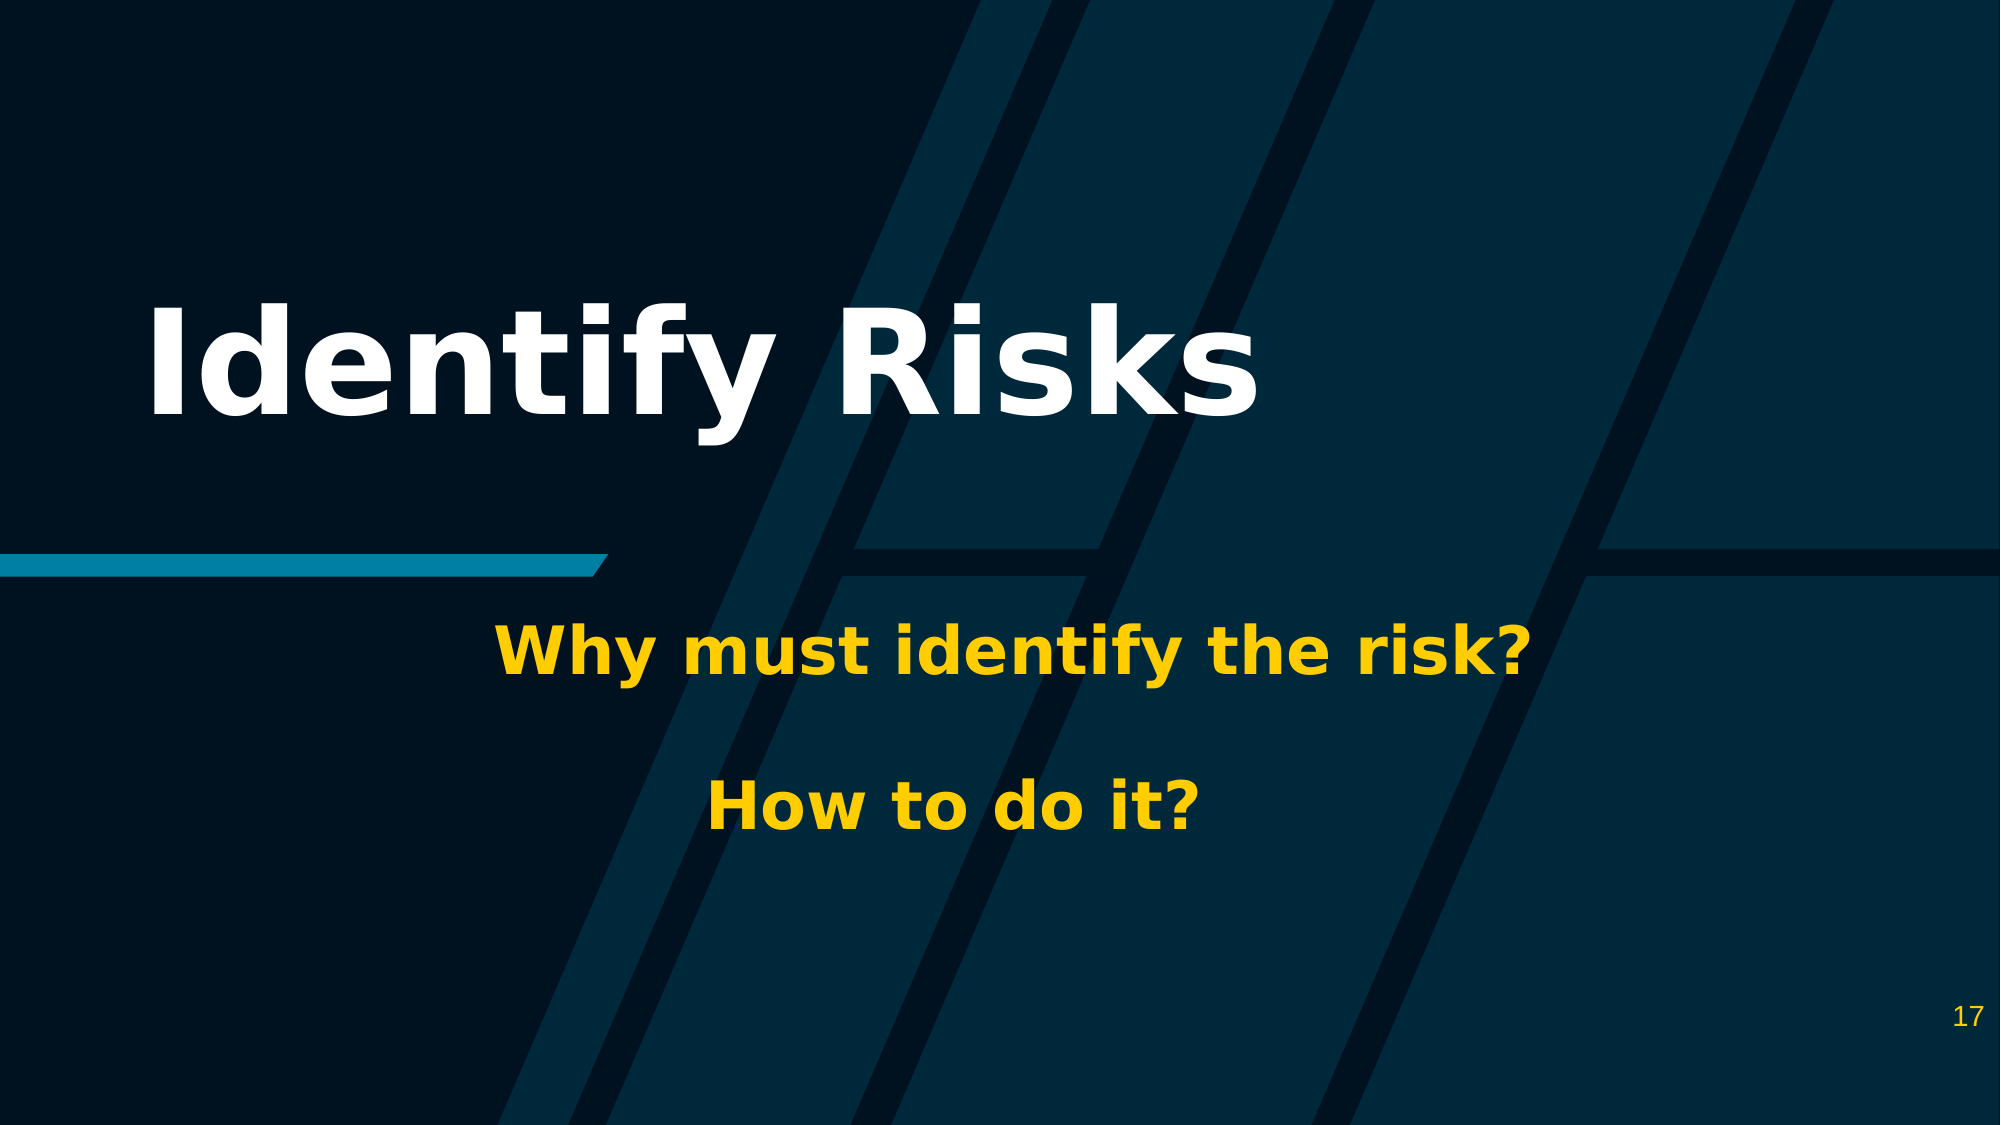

# Identify Risks
Why must identify the risk?
How to do it?
17